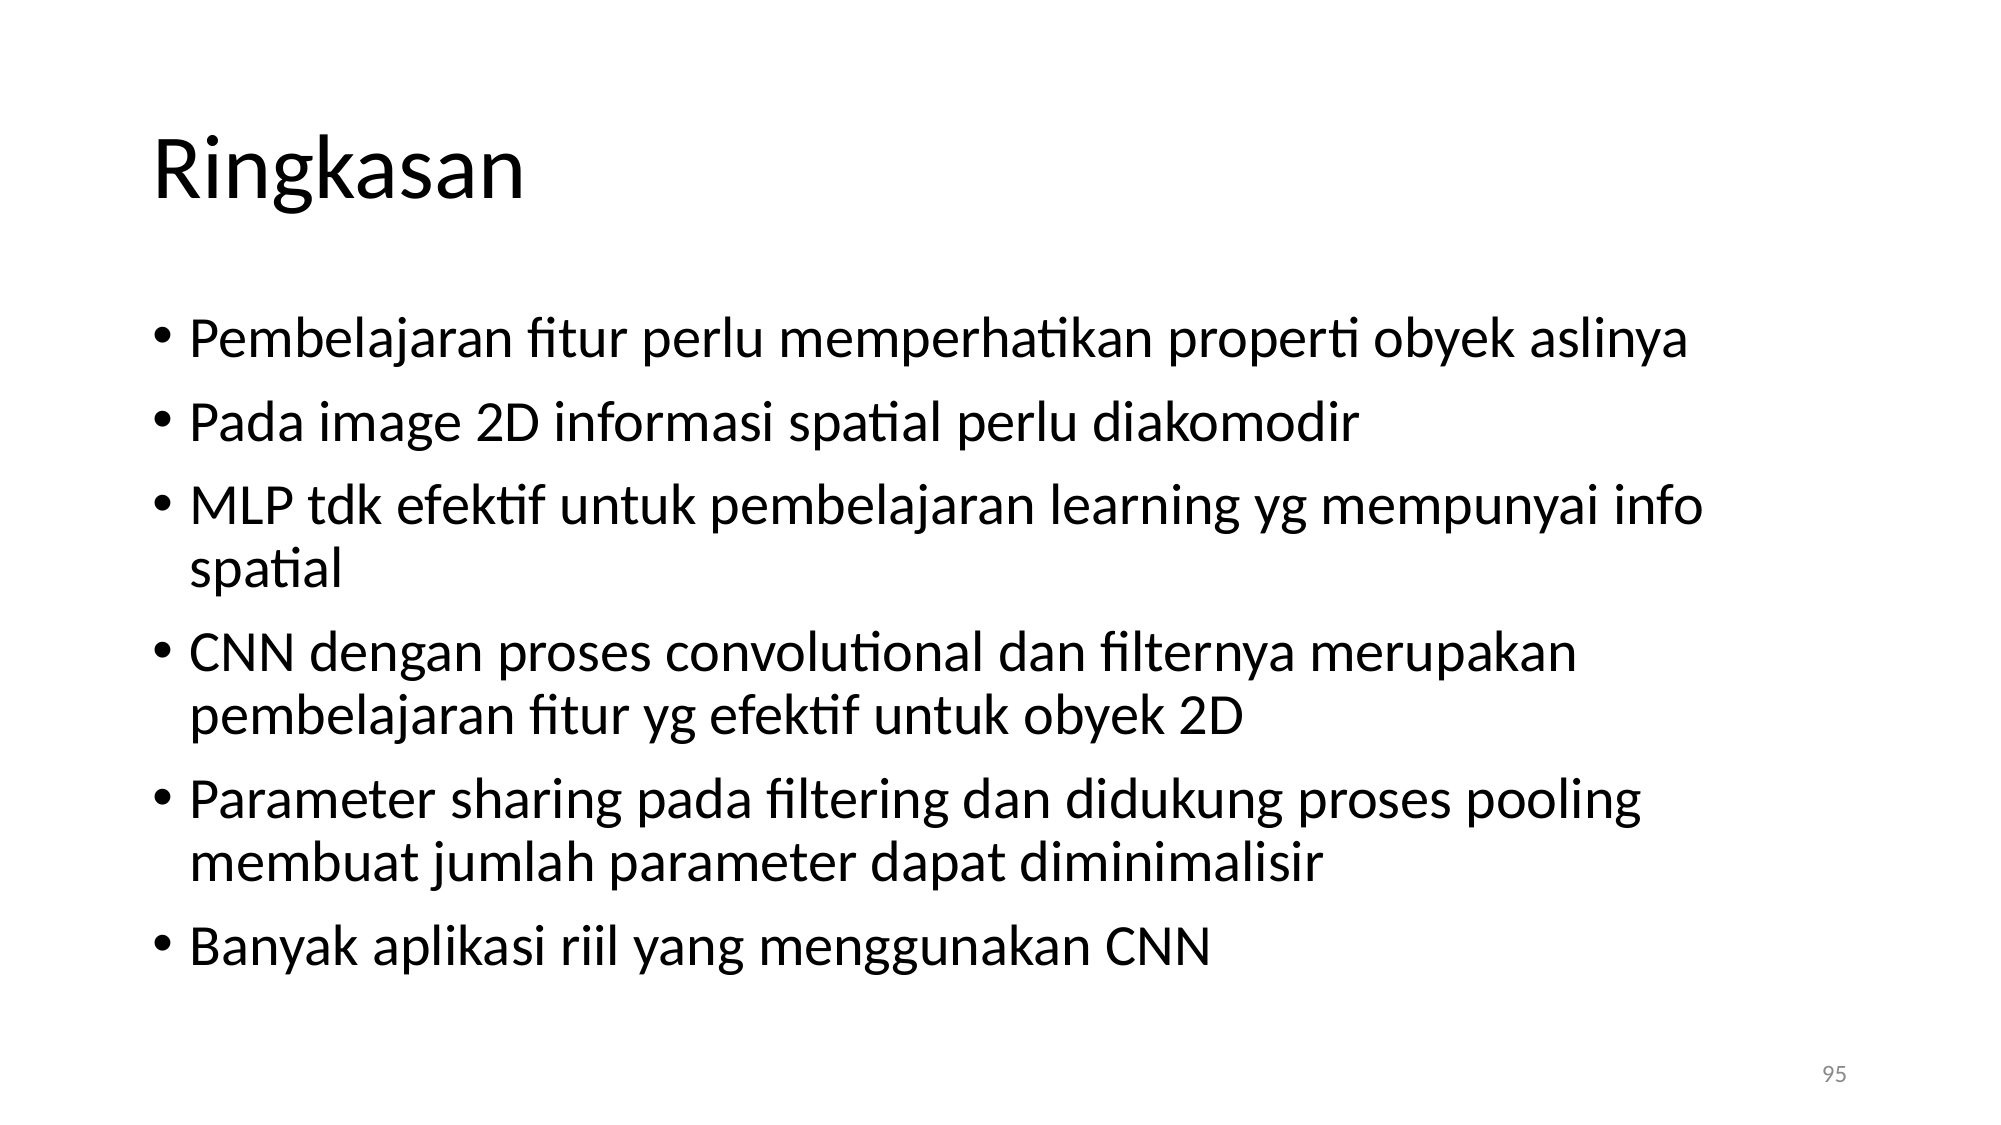

# Ringkasan
Pembelajaran fitur perlu memperhatikan properti obyek aslinya
Pada image 2D informasi spatial perlu diakomodir
MLP tdk efektif untuk pembelajaran learning yg mempunyai info spatial
CNN dengan proses convolutional dan filternya merupakan pembelajaran fitur yg efektif untuk obyek 2D
Parameter sharing pada filtering dan didukung proses pooling membuat jumlah parameter dapat diminimalisir
Banyak aplikasi riil yang menggunakan CNN
95